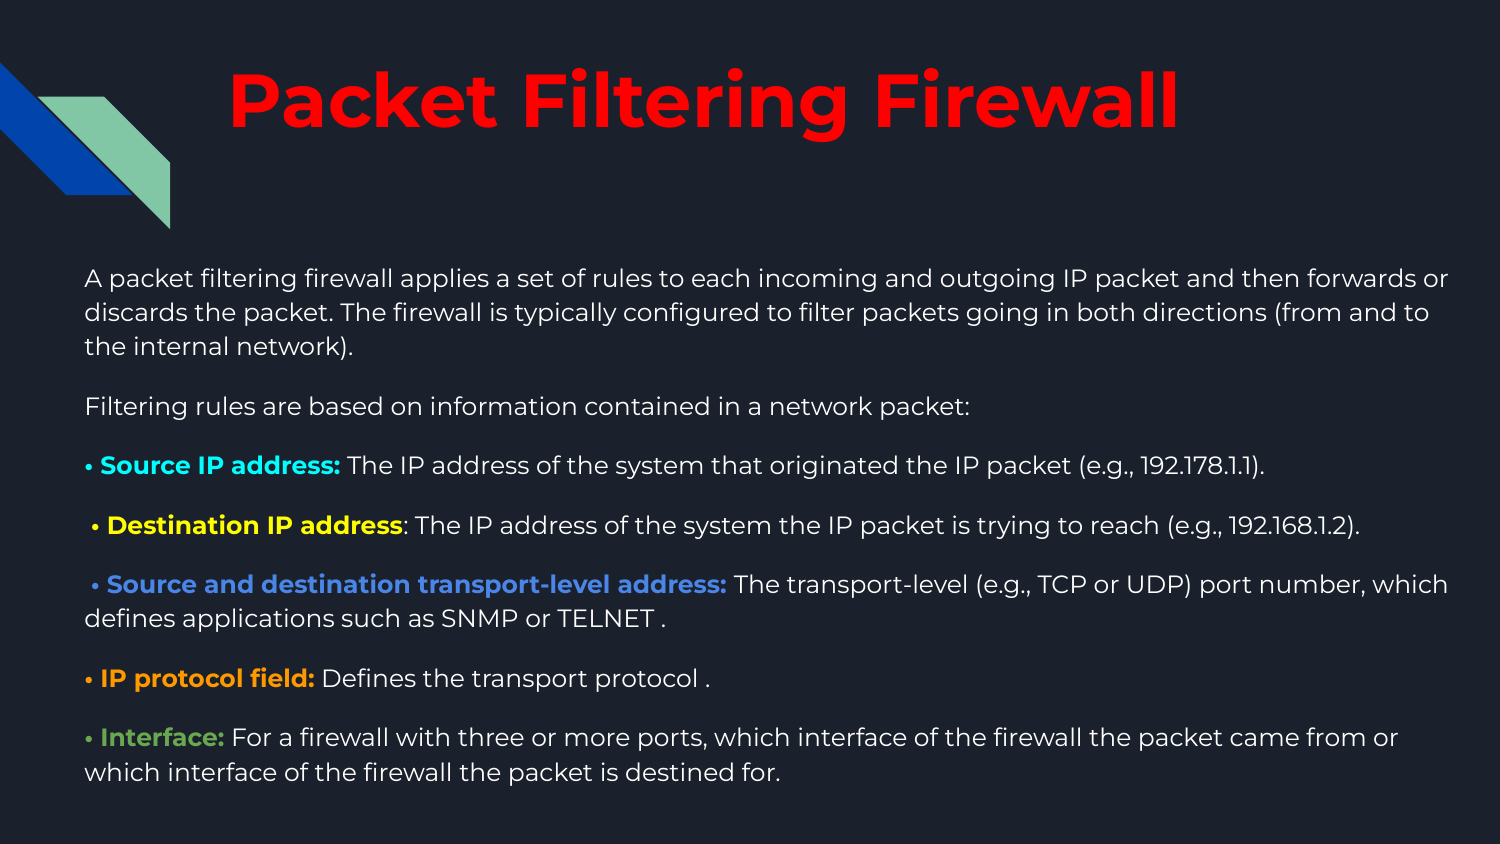

# Packet Filtering Firewall
A packet filtering firewall applies a set of rules to each incoming and outgoing IP packet and then forwards or discards the packet. The firewall is typically configured to filter packets going in both directions (from and to the internal network).
Filtering rules are based on information contained in a network packet:
• Source IP address: The IP address of the system that originated the IP packet (e.g., 192.178.1.1).
 • Destination IP address: The IP address of the system the IP packet is trying to reach (e.g., 192.168.1.2).
 • Source and destination transport-level address: The transport-level (e.g., TCP or UDP) port number, which defines applications such as SNMP or TELNET .
• IP protocol field: Defines the transport protocol .
• Interface: For a firewall with three or more ports, which interface of the firewall the packet came from or which interface of the firewall the packet is destined for.